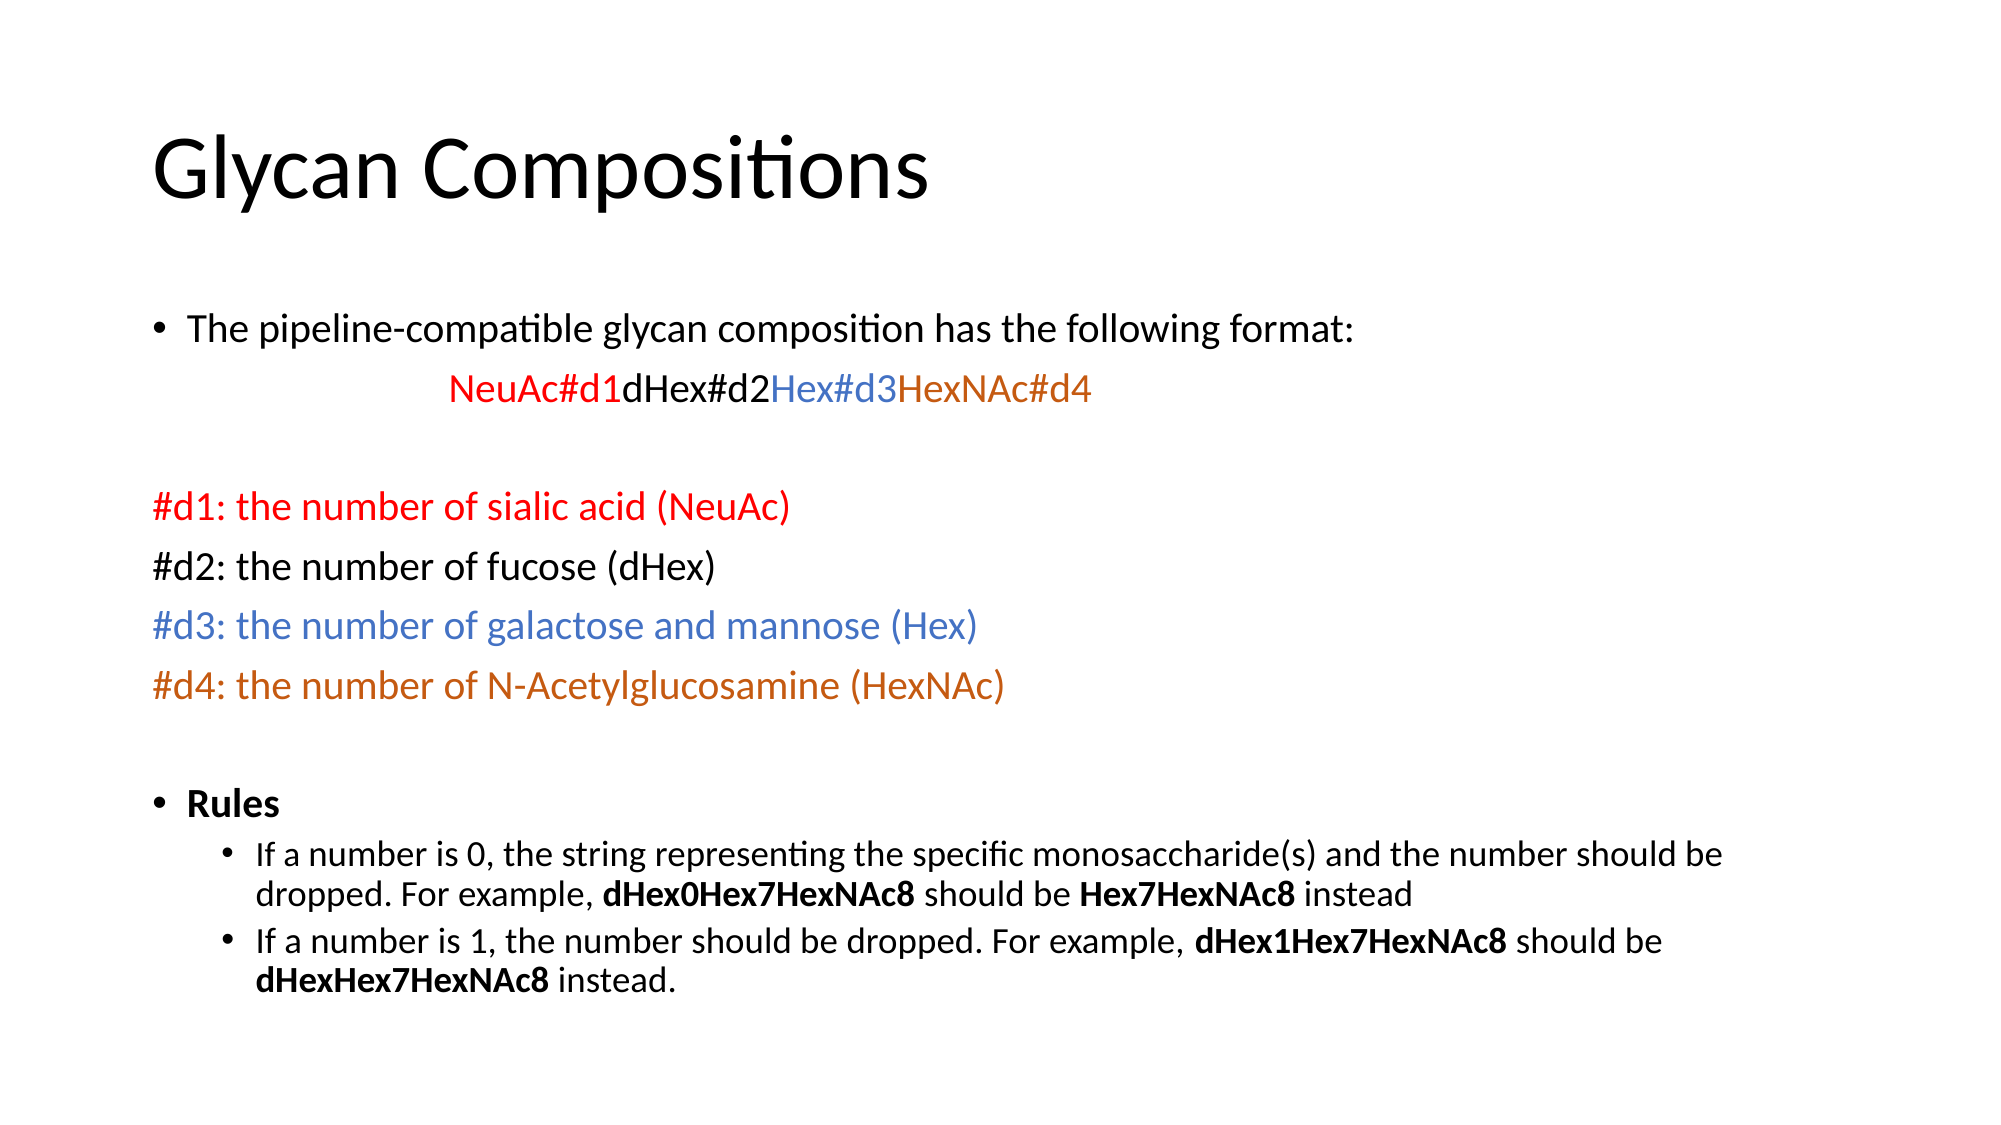

# Glycan Compositions
The pipeline-compatible glycan composition has the following format:
                                NeuAc#d1dHex#d2Hex#d3HexNAc#d4

#d1: the number of sialic acid (NeuAc)
#d2: the number of fucose (dHex)
#d3: the number of galactose and mannose (Hex)
#d4: the number of N-Acetylglucosamine (HexNAc)

Rules
If a number is 0, the string representing the specific monosaccharide(s) and the number should be dropped. For example, dHex0Hex7HexNAc8 should be Hex7HexNAc8 instead
If a number is 1, the number should be dropped. For example, dHex1Hex7HexNAc8 should be dHexHex7HexNAc8 instead.